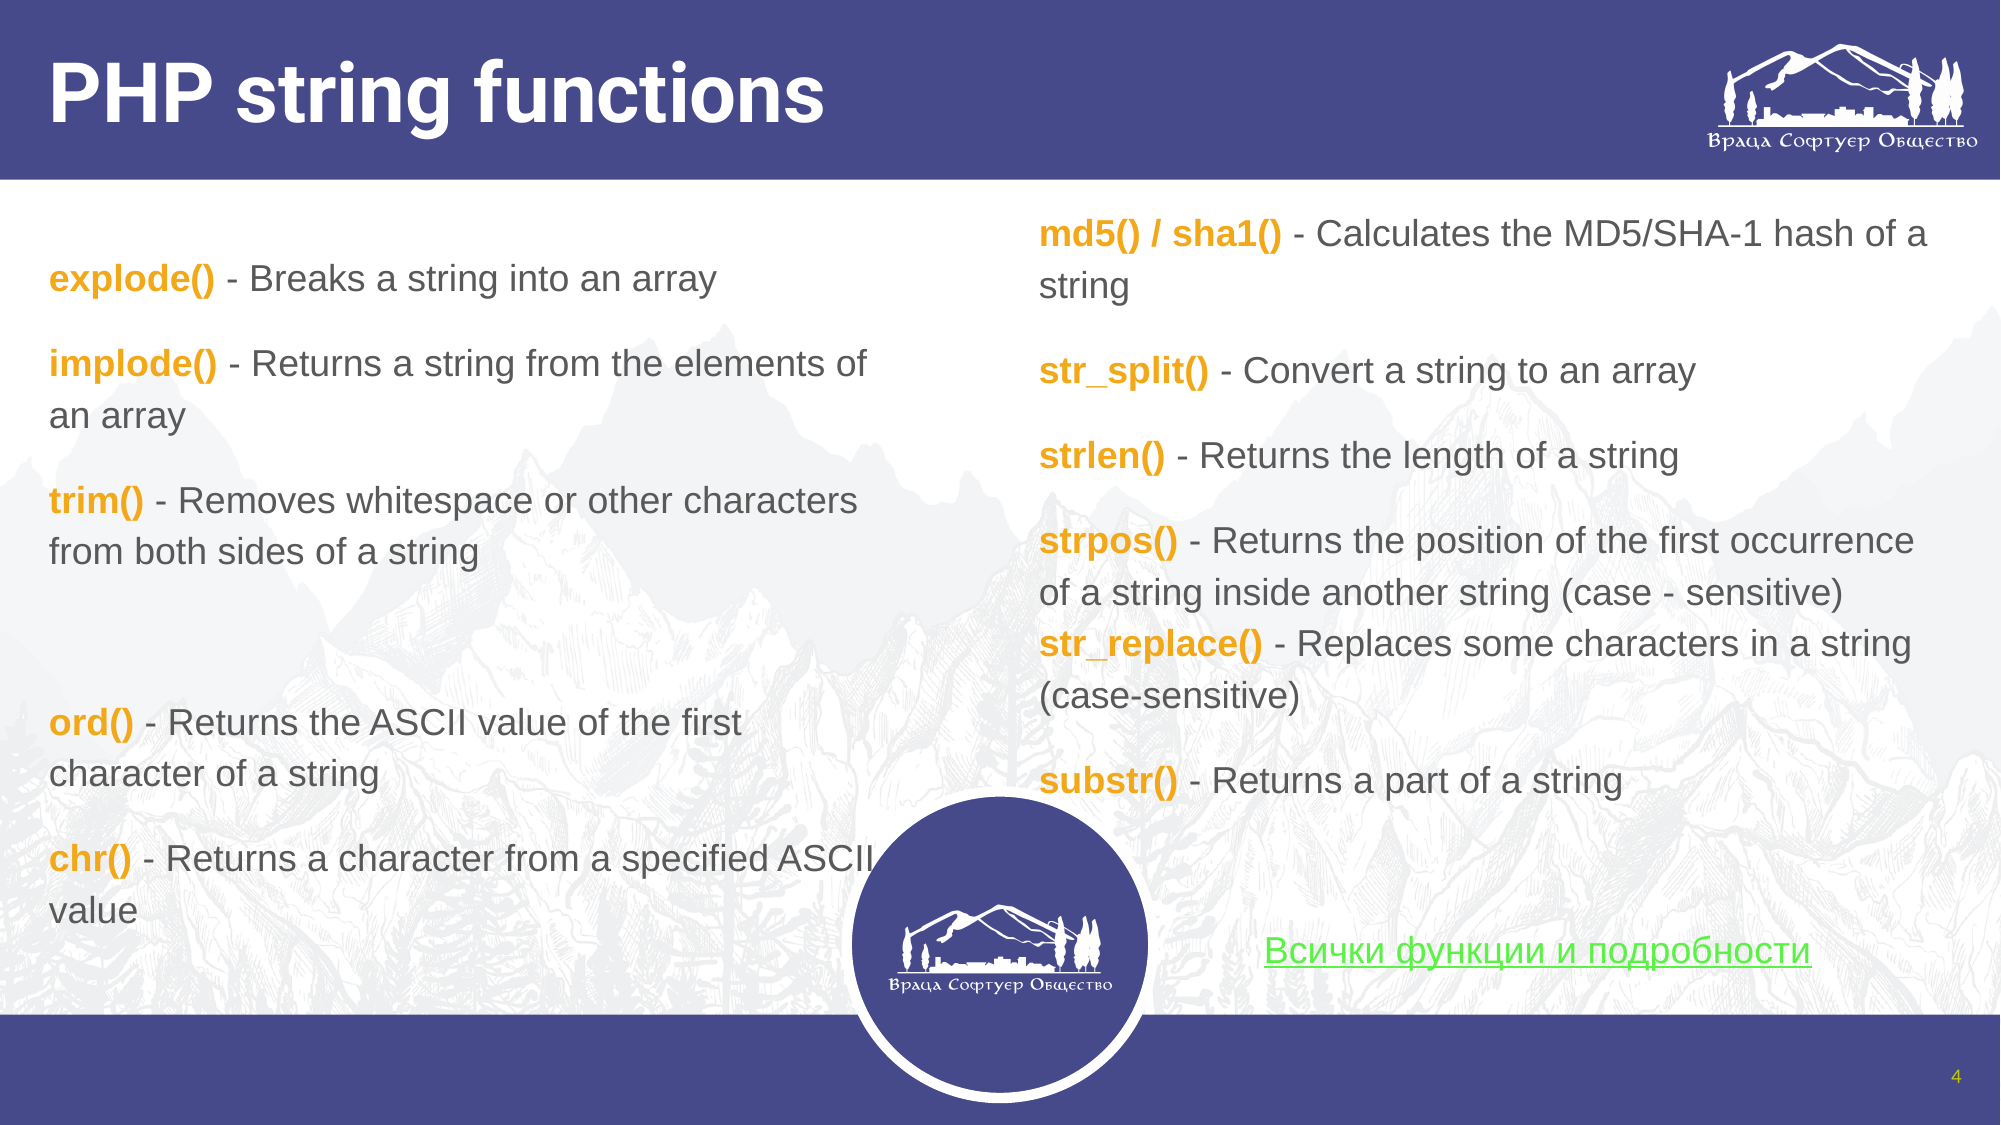

# PHP string functions
md5() / sha1() - Calculates the MD5/SHA-1 hash of a string
str_split() - Convert a string to an array
strlen() - Returns the length of a string
strpos() - Returns the position of the first occurrence of a string inside another string (case - sensitive)
str_replace() - Replaces some characters in a string (case-sensitive)
substr() - Returns a part of a string

Всички функции и подробности

explode() - Breaks a string into an array
implode() - Returns a string from the elements of an array
trim() - Removes whitespace or other characters from both sides of a string

ord() - Returns the ASCII value of the first character of a string
chr() - Returns a character from a specified ASCII value

4